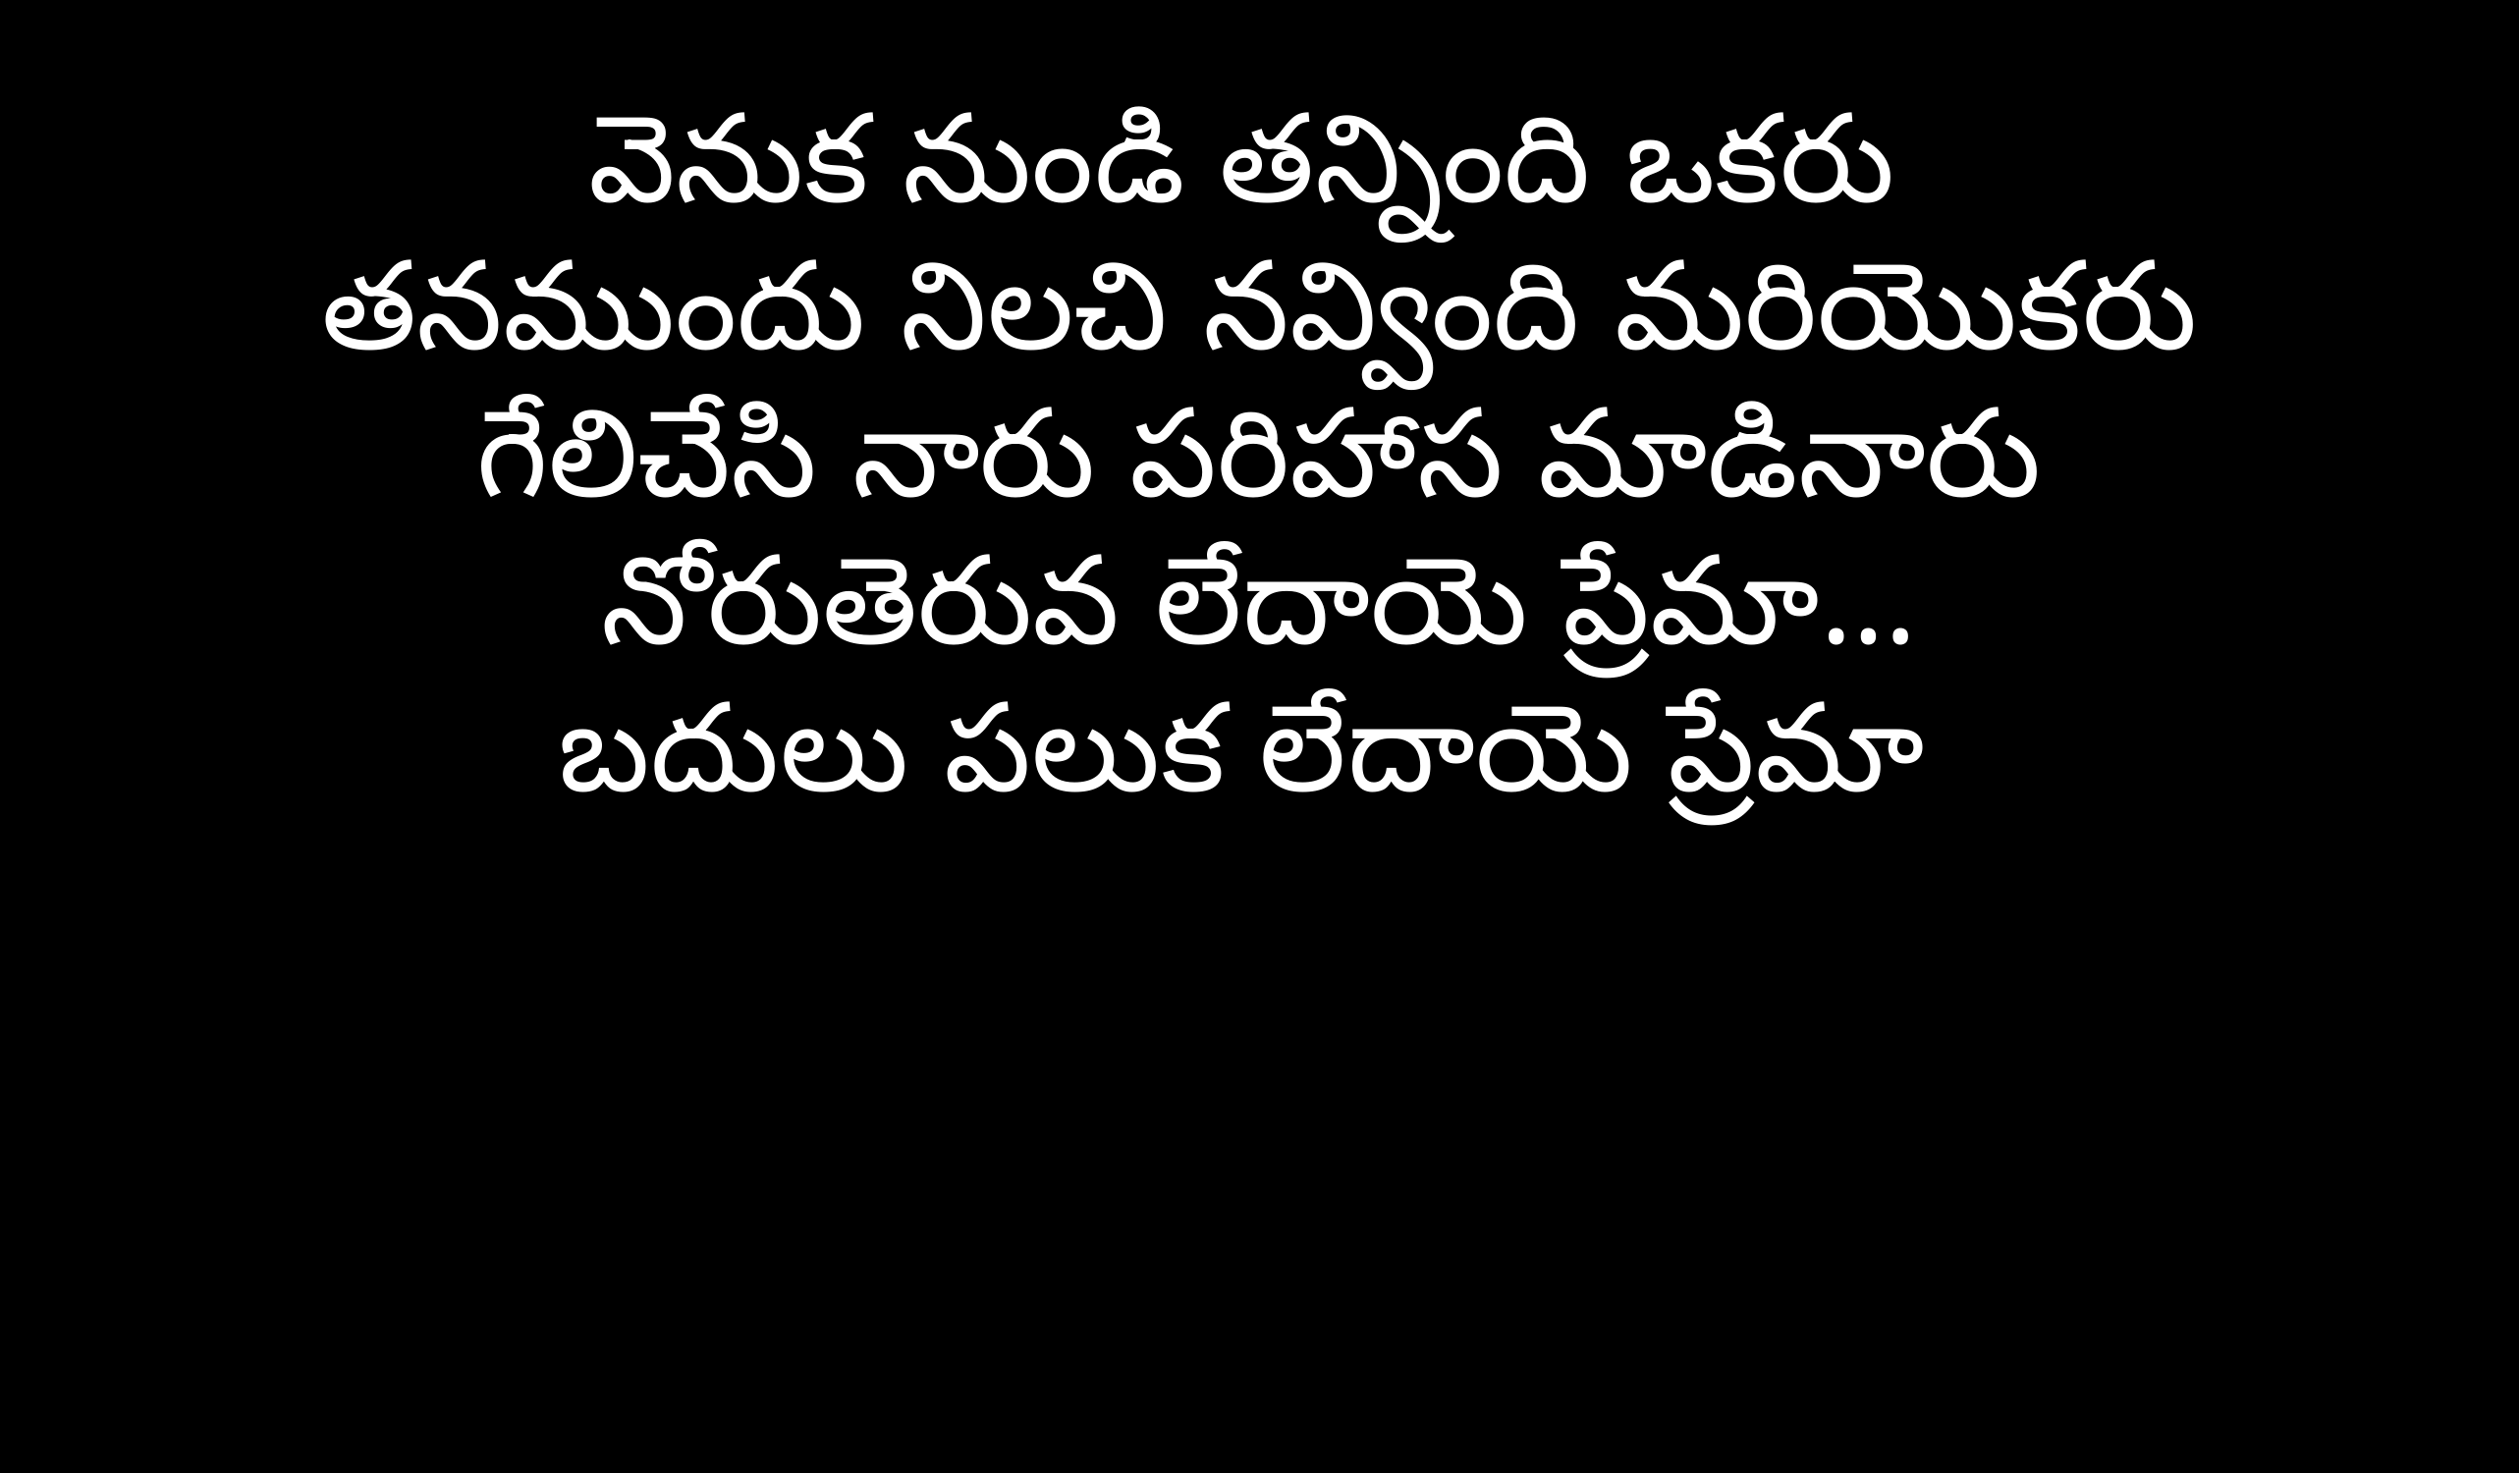

వెనుక నుండి తన్నింది ఒకరు
తనముందు నిలచి నవ్వింది మరియొకరు
గేలిచేసి నారు పరిహాస మాడినారు
నోరుతెరువ లేదాయె ప్రేమా…
బదులు పలుక లేదాయె ప్రేమా